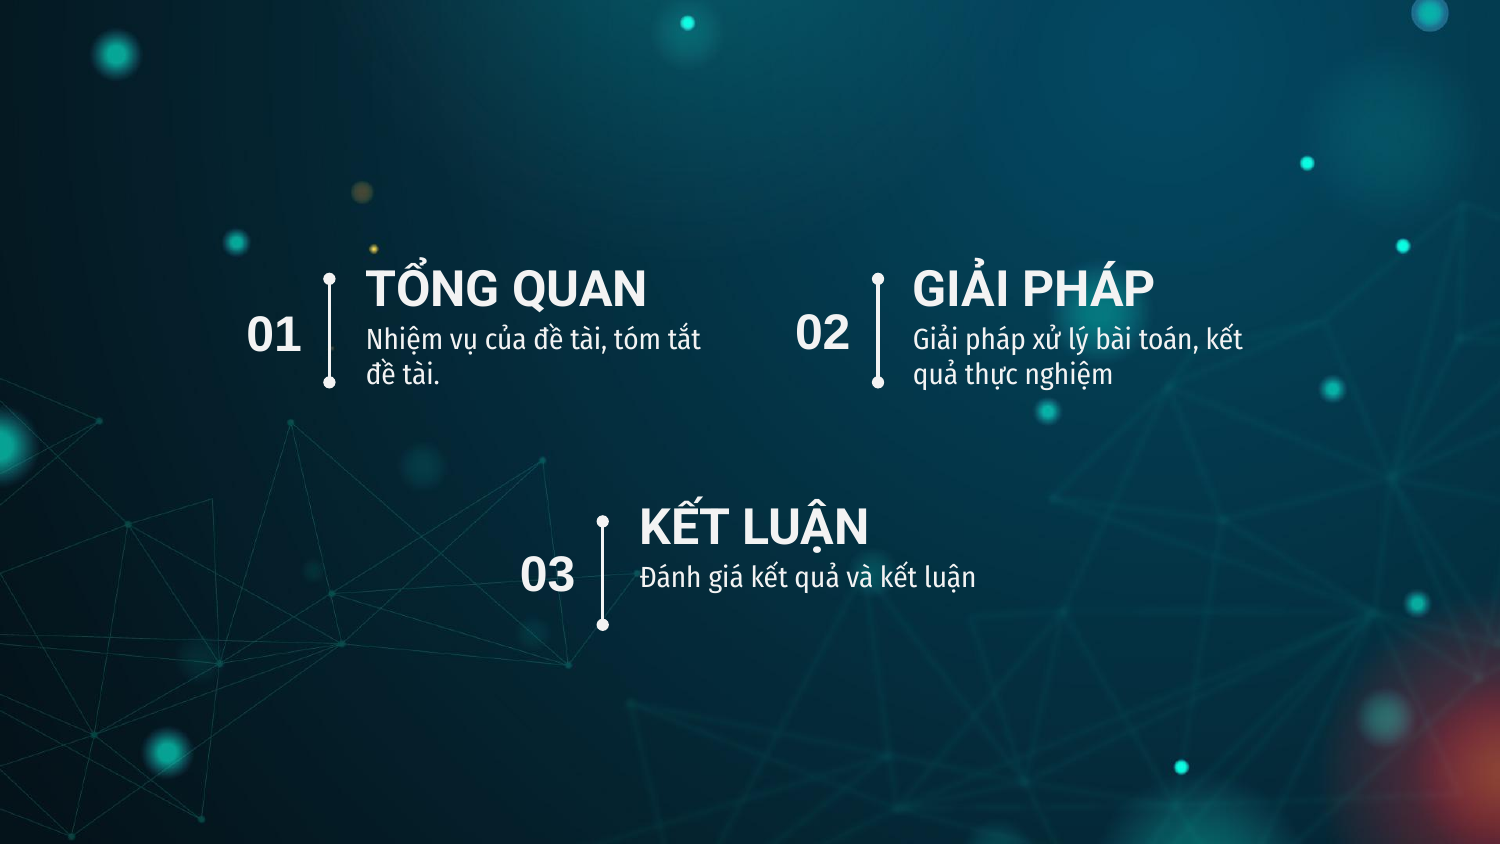

# TỔNG QUAN
GIẢI PHÁP
02
01
Nhiệm vụ của đề tài, tóm tắt đề tài.
Giải pháp xử lý bài toán, kết quả thực nghiệm
KẾT LUẬN
03
Đánh giá kết quả và kết luận